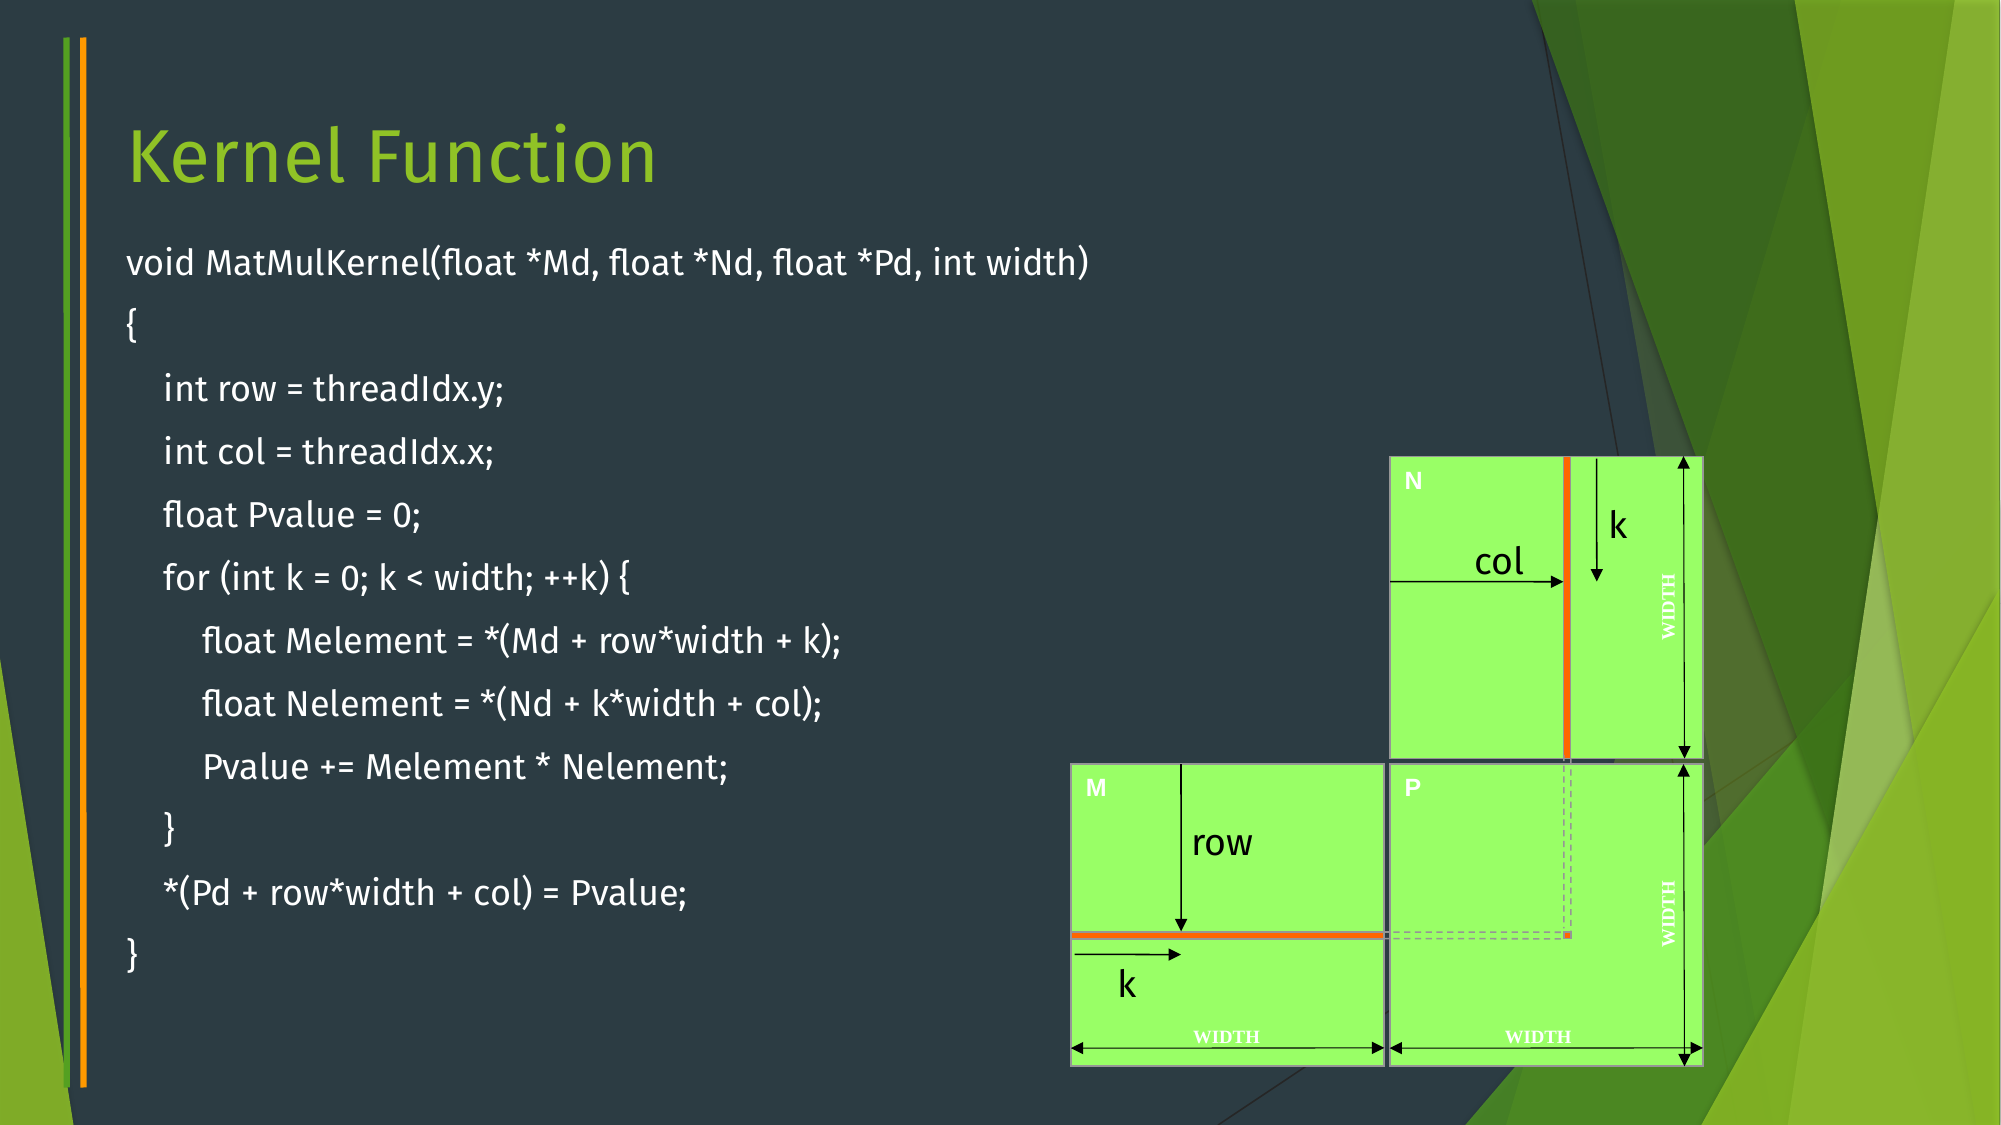

# Kernel Function
void MatMulKernel(float *Md, float *Nd, float *Pd, int width)
{
    int row = threadIdx.y;
    int col = threadIdx.x;
    float Pvalue = 0;
    for (int k = 0; k < width; ++k) {
        float Melement = *(Md + row*width + k);
        float Nelement = *(Nd + k*width + col);
        Pvalue += Melement * Nelement;
    }
    *(Pd + row*width + col) = Pvalue;
}

N

k
col

WIDTH

M
P
row
WIDTH

k

WIDTH
WIDTH

98